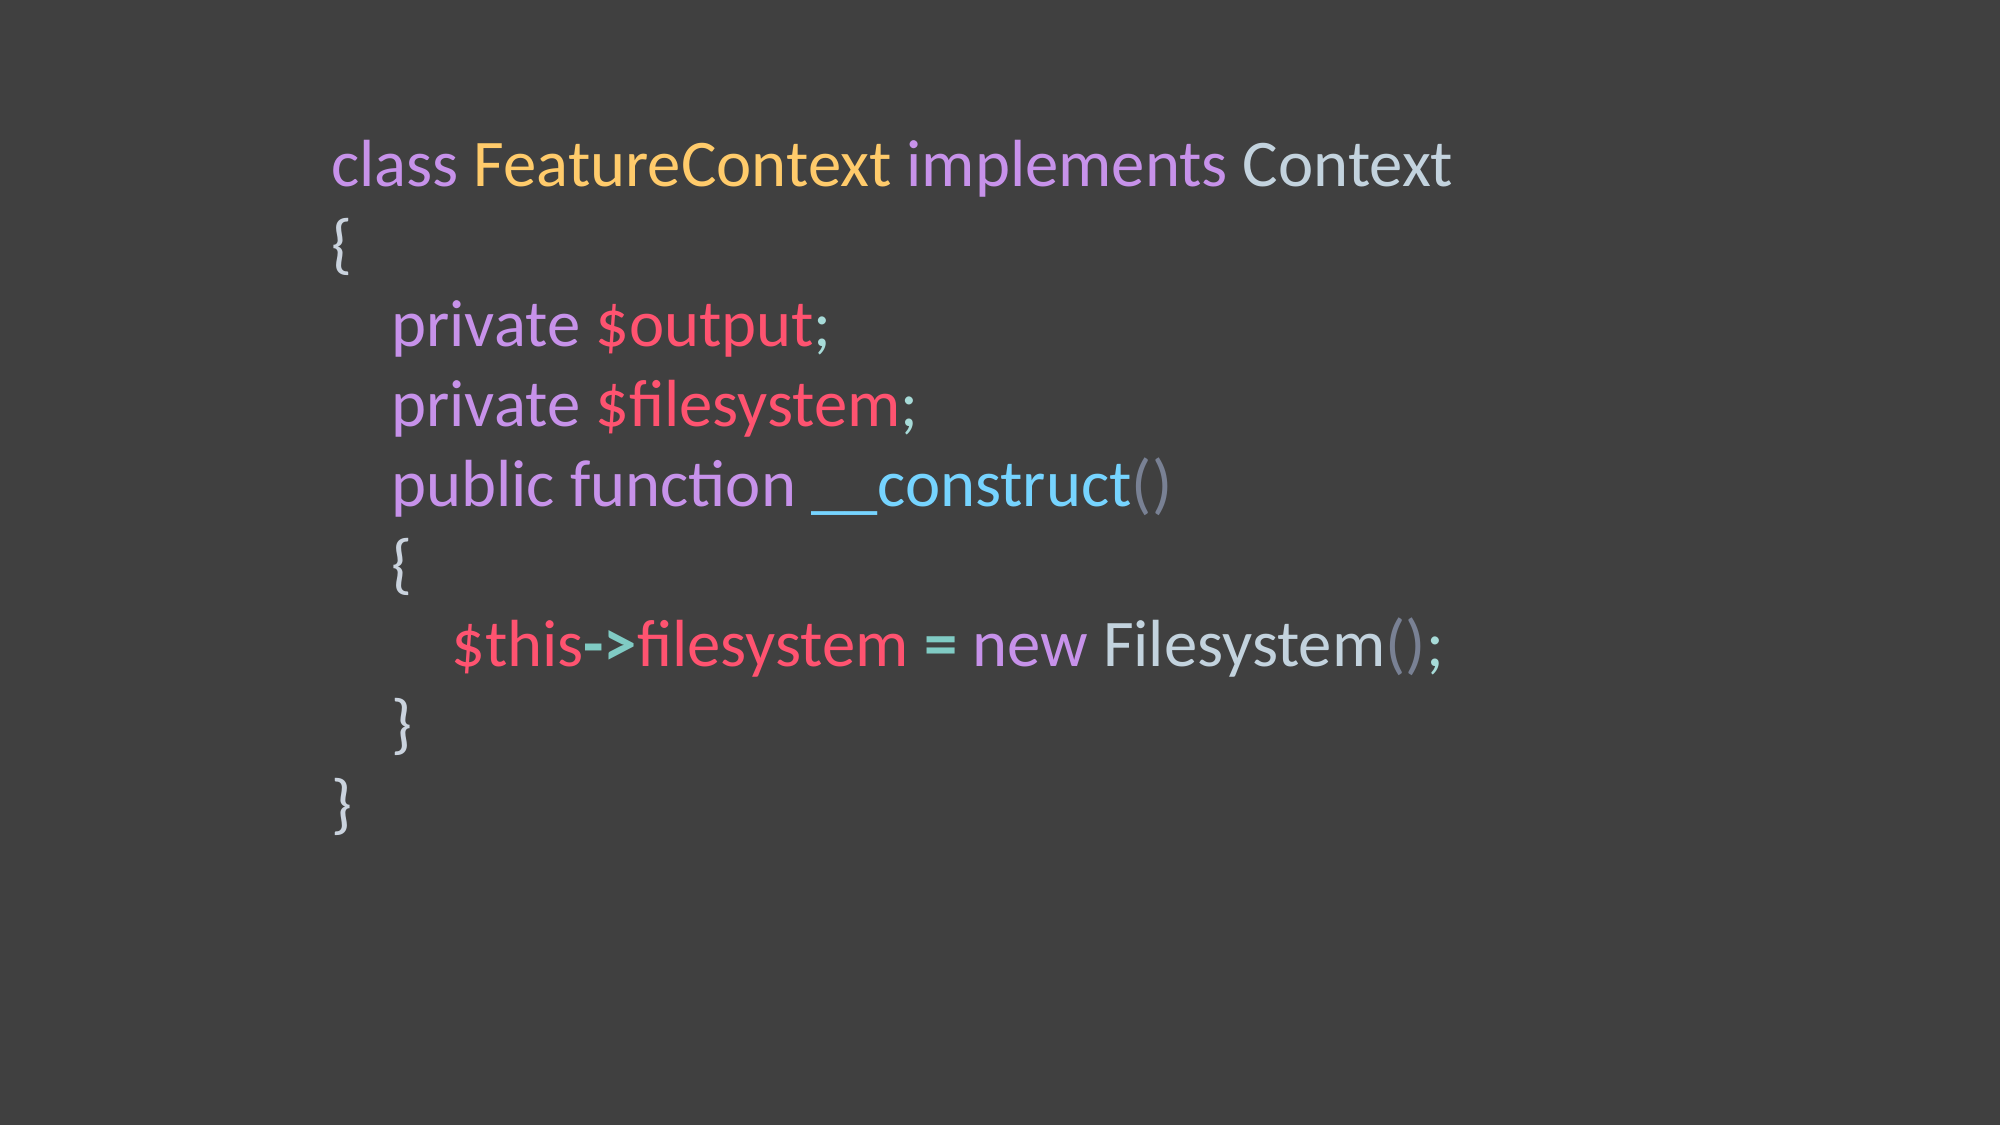

class FeatureContext implements Context
{
    private $output;
    private $filesystem;
    public function __construct()
    {
        $this->filesystem = new Filesystem();
    }
}